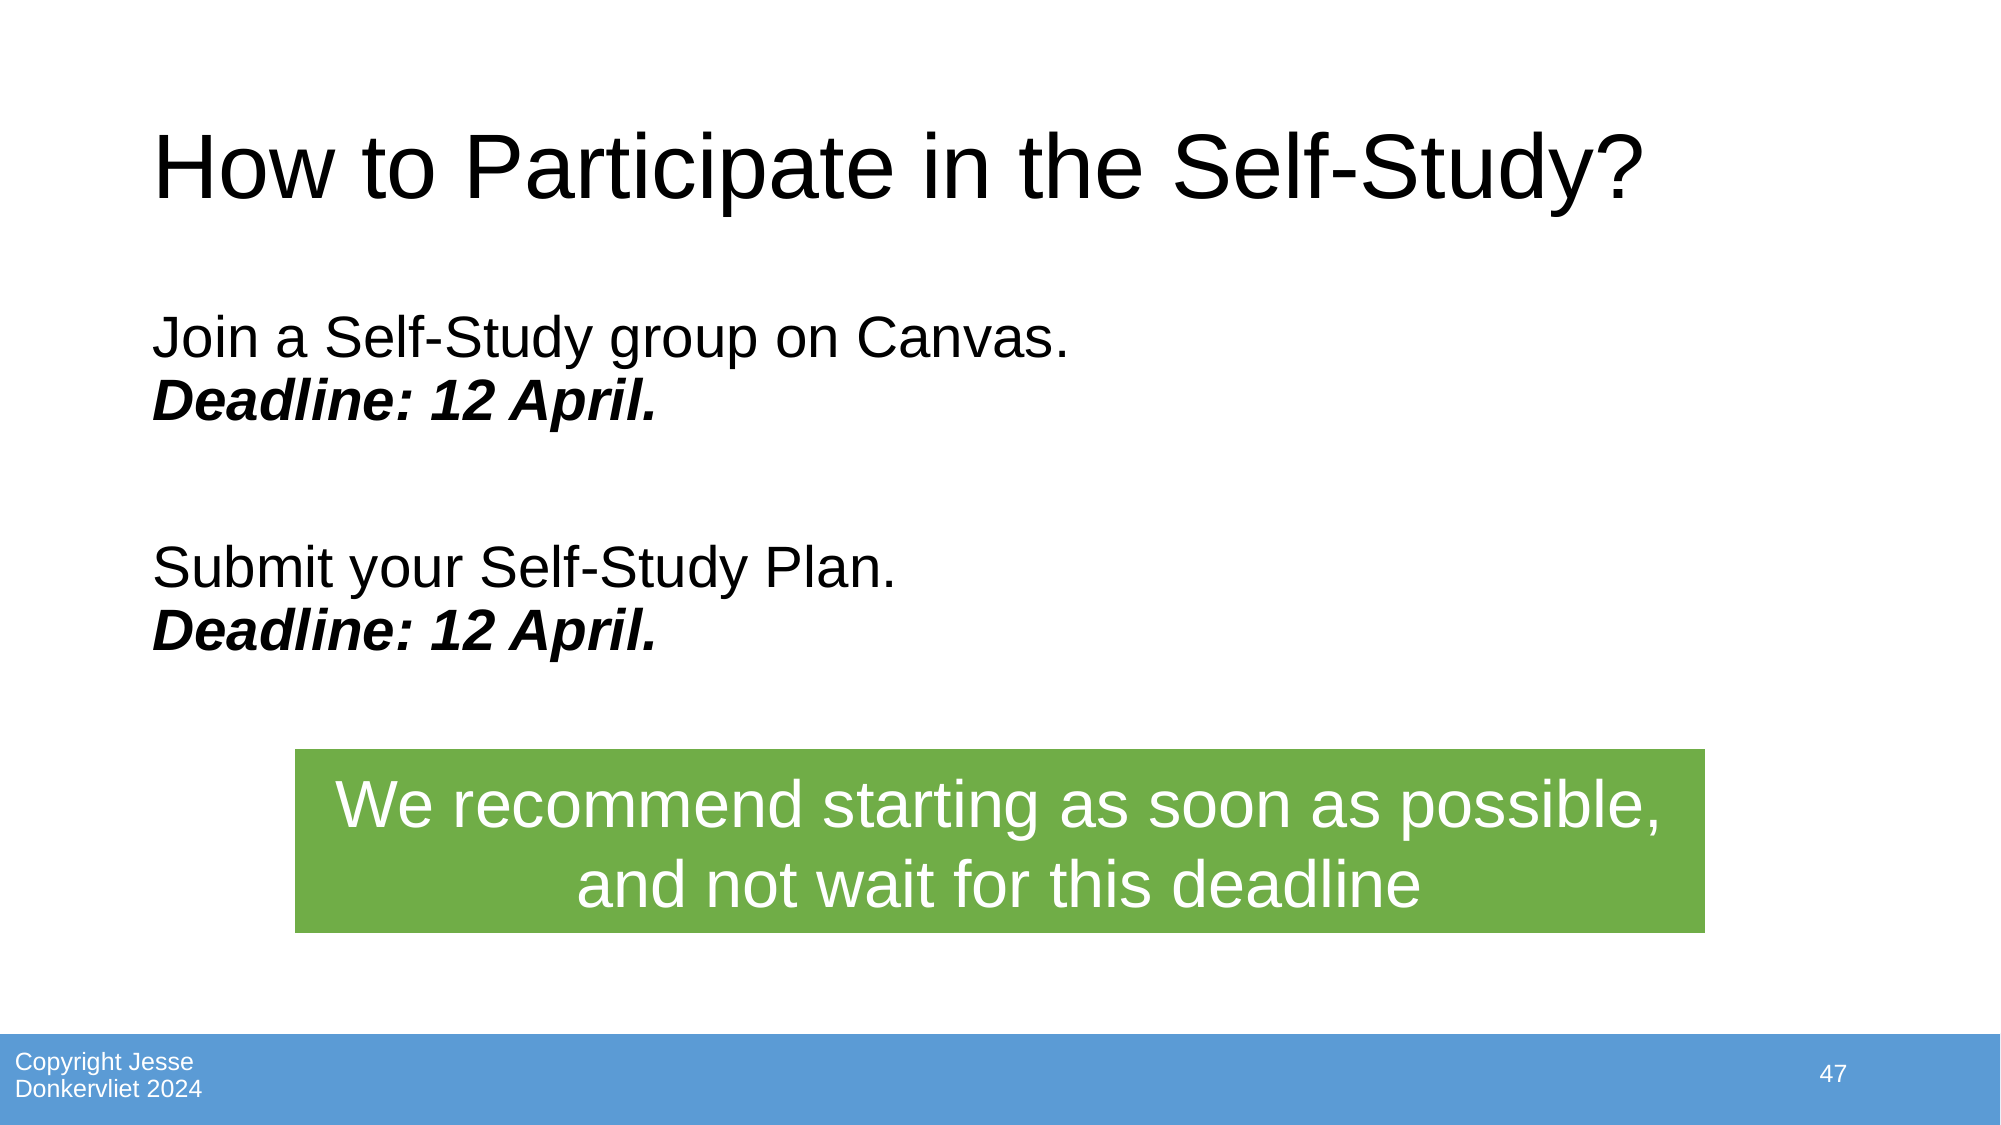

# How to Participate in the Self-Study?
Join a Self-Study group on Canvas.
Deadline: 12 April.

Submit your Self-Study Plan.
Deadline: 12 April.
We recommend starting as soon as possible, and not wait for this deadline

47